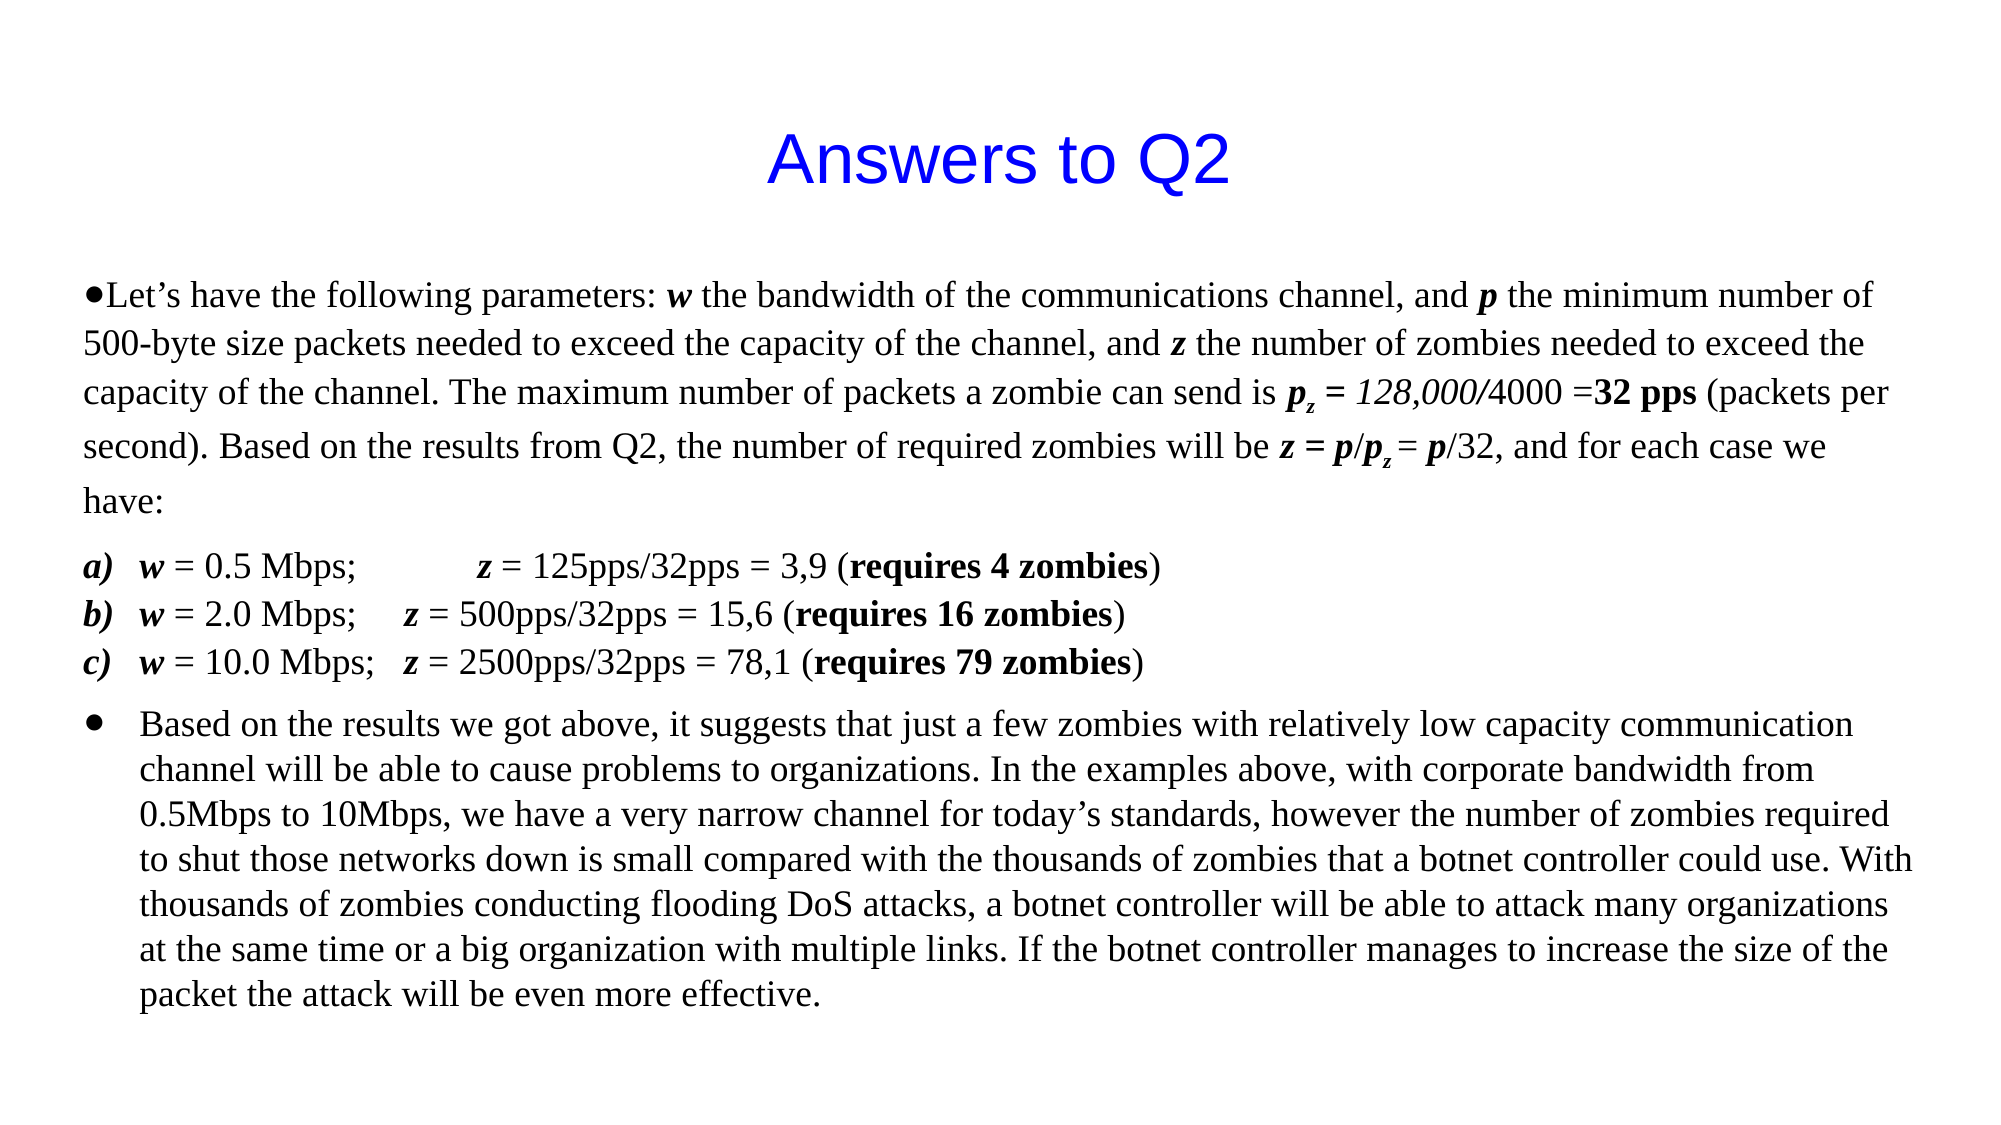

# Answers to Q2
Let’s have the following parameters: w the bandwidth of the communications channel, and p the minimum number of 500-byte size packets needed to exceed the capacity of the channel, and z the number of zombies needed to exceed the capacity of the channel. The maximum number of packets a zombie can send is pz = 128,000/4000 =32 pps (packets per second). Based on the results from Q2, the number of required zombies will be z = p/pz = p/32, and for each case we have:
w = 0.5 Mbps;	    z = 125pps/32pps = 3,9 (requires 4 zombies)
w = 2.0 Mbps;     z = 500pps/32pps = 15,6 (requires 16 zombies)
w = 10.0 Mbps;   z = 2500pps/32pps = 78,1 (requires 79 zombies)
Based on the results we got above, it suggests that just a few zombies with relatively low capacity communication channel will be able to cause problems to organizations. In the examples above, with corporate bandwidth from 0.5Mbps to 10Mbps, we have a very narrow channel for today’s standards, however the number of zombies required to shut those networks down is small compared with the thousands of zombies that a botnet controller could use. With thousands of zombies conducting flooding DoS attacks, a botnet controller will be able to attack many organizations at the same time or a big organization with multiple links. If the botnet controller manages to increase the size of the packet the attack will be even more effective.